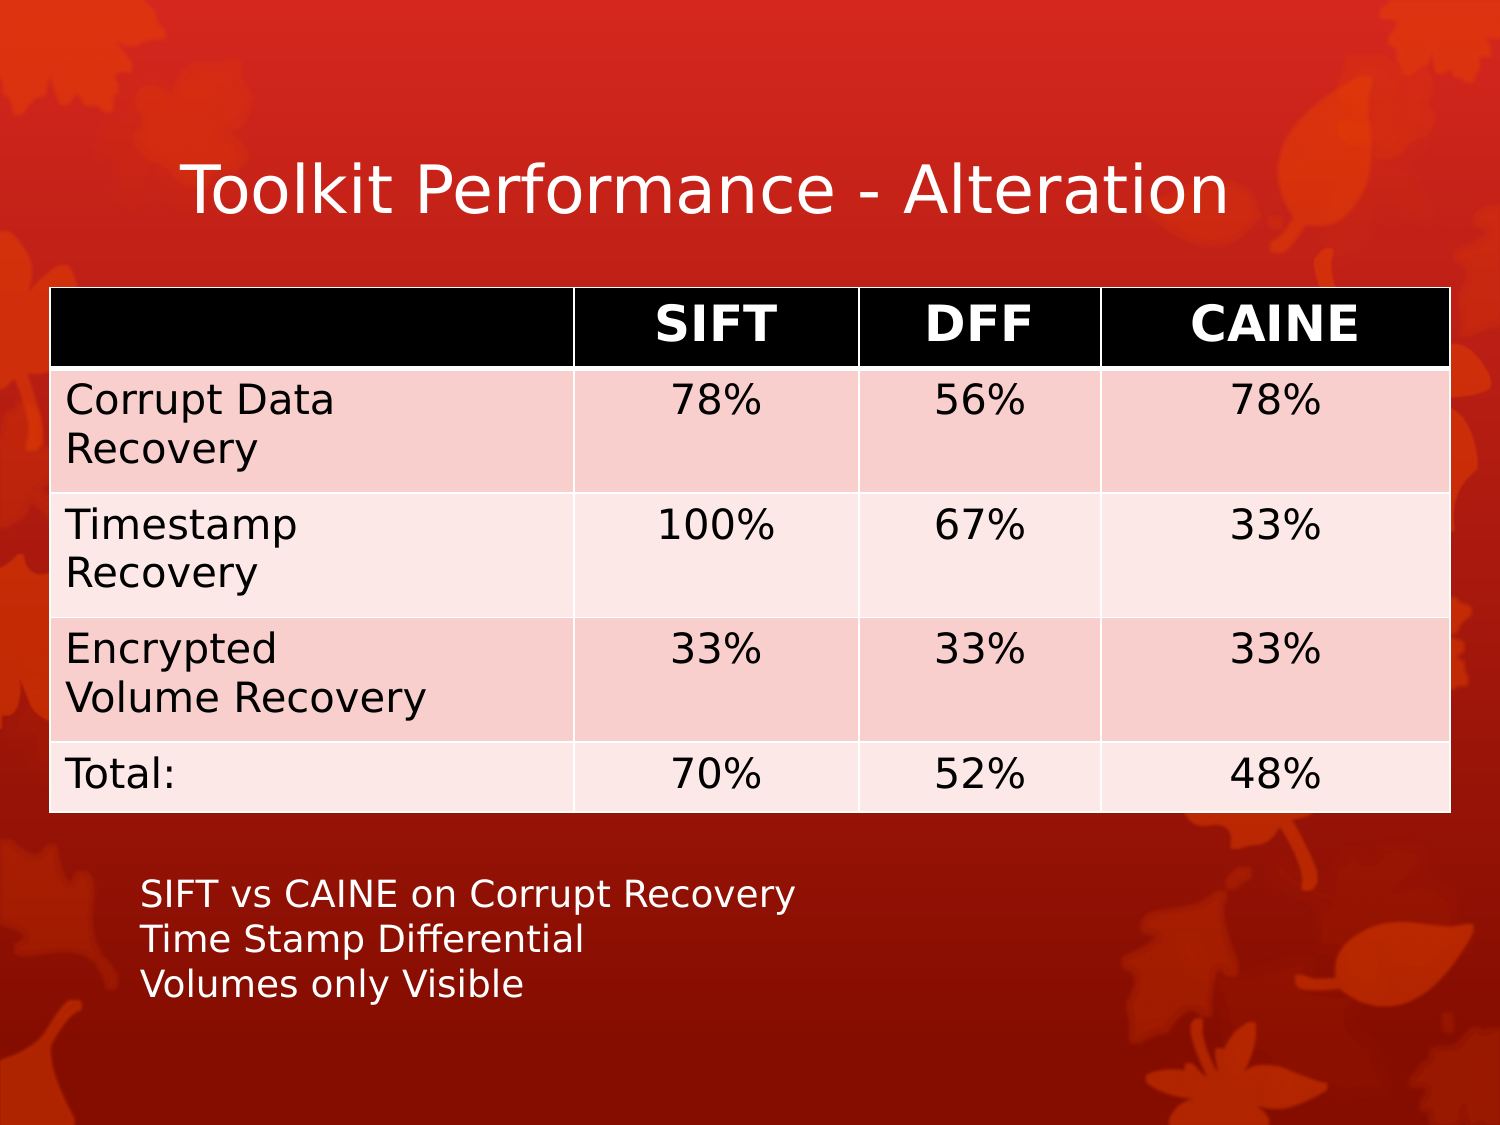

# Toolkit Performance - Alteration
|  | SIFT | DFF | CAINE |
| --- | --- | --- | --- |
| Corrupt Data Recovery | 78% | 56% | 78% |
| Timestamp Recovery | 100% | 67% | 33% |
| Encrypted Volume Recovery | 33% | 33% | 33% |
| Total: | 70% | 52% | 48% |
SIFT vs CAINE on Corrupt Recovery
Time Stamp Differential
Volumes only Visible